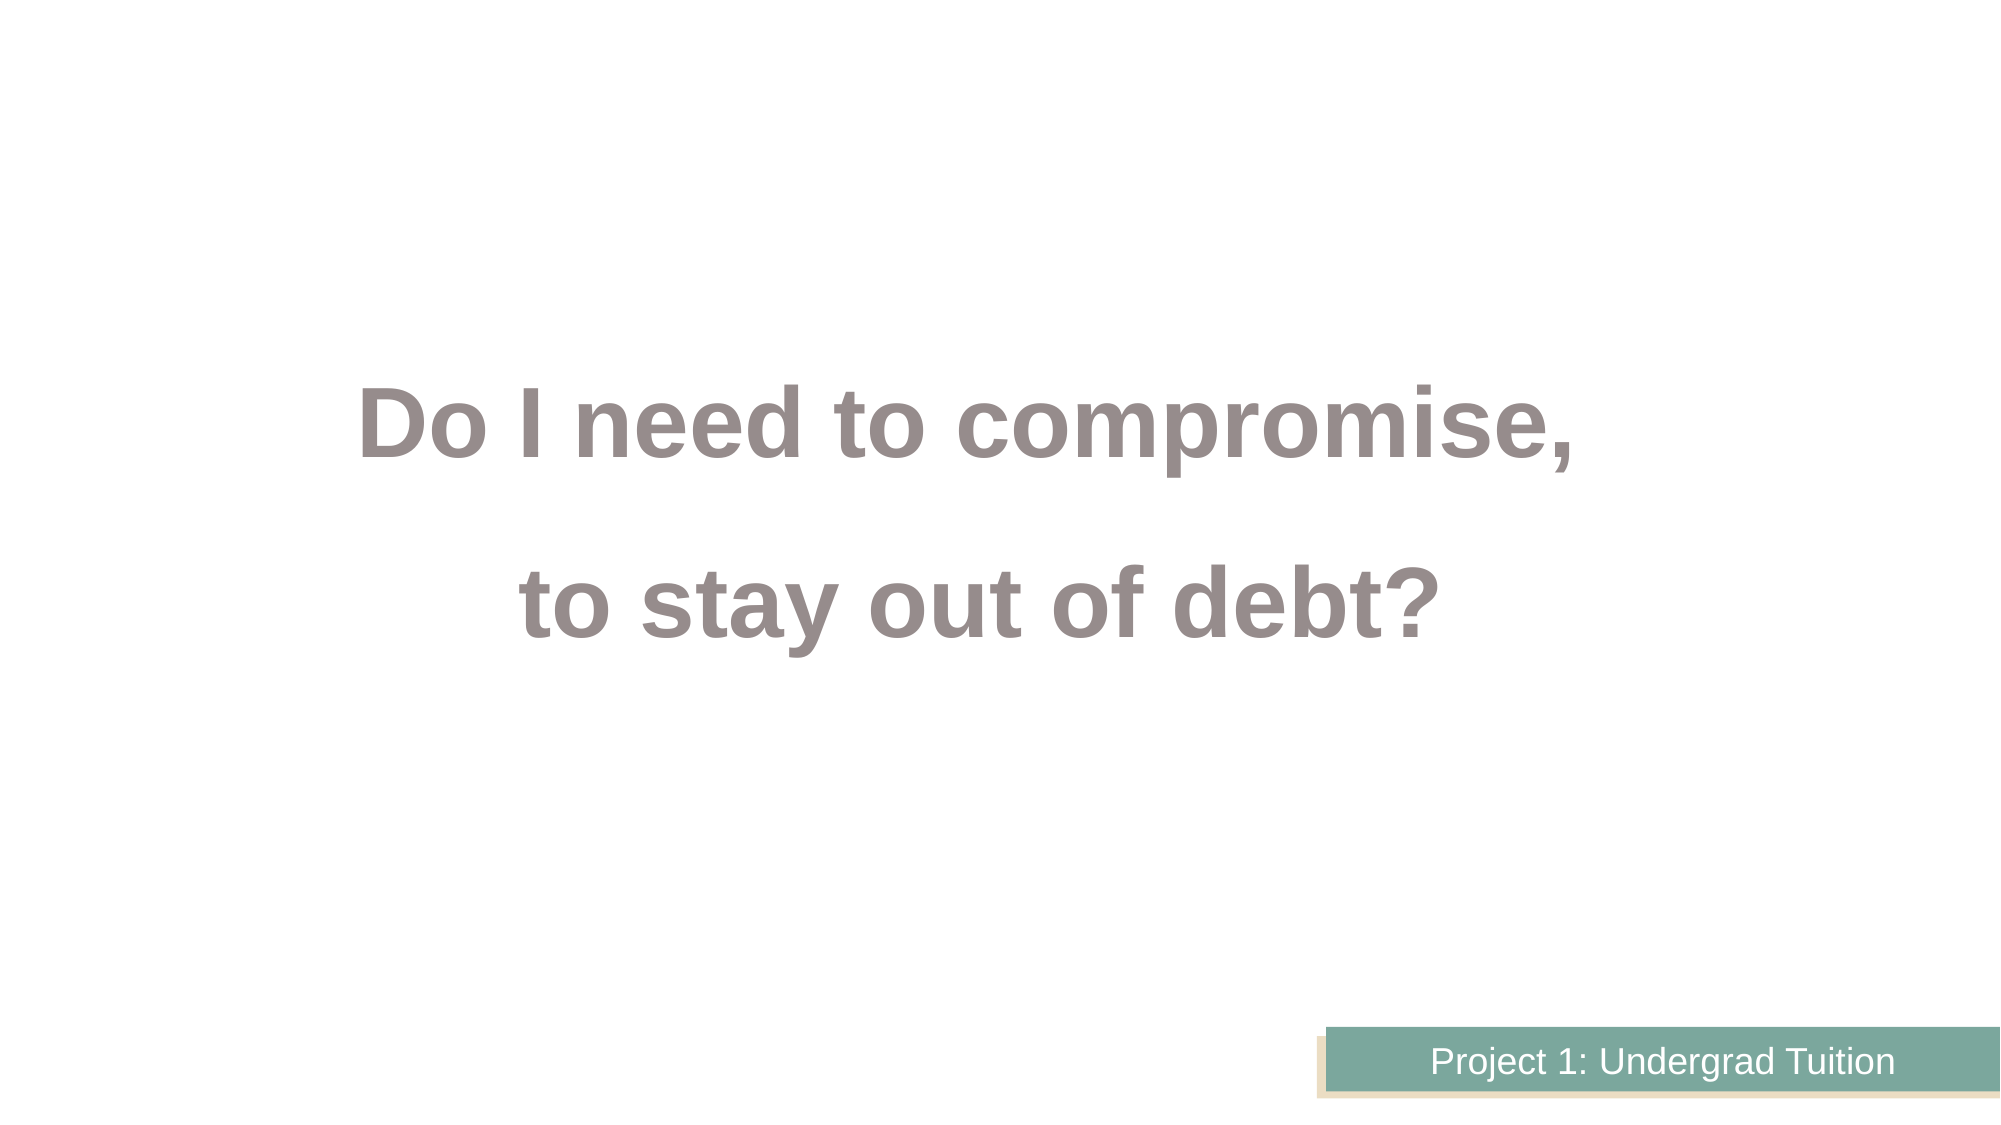

Do I need to compromise,
to stay out of debt?